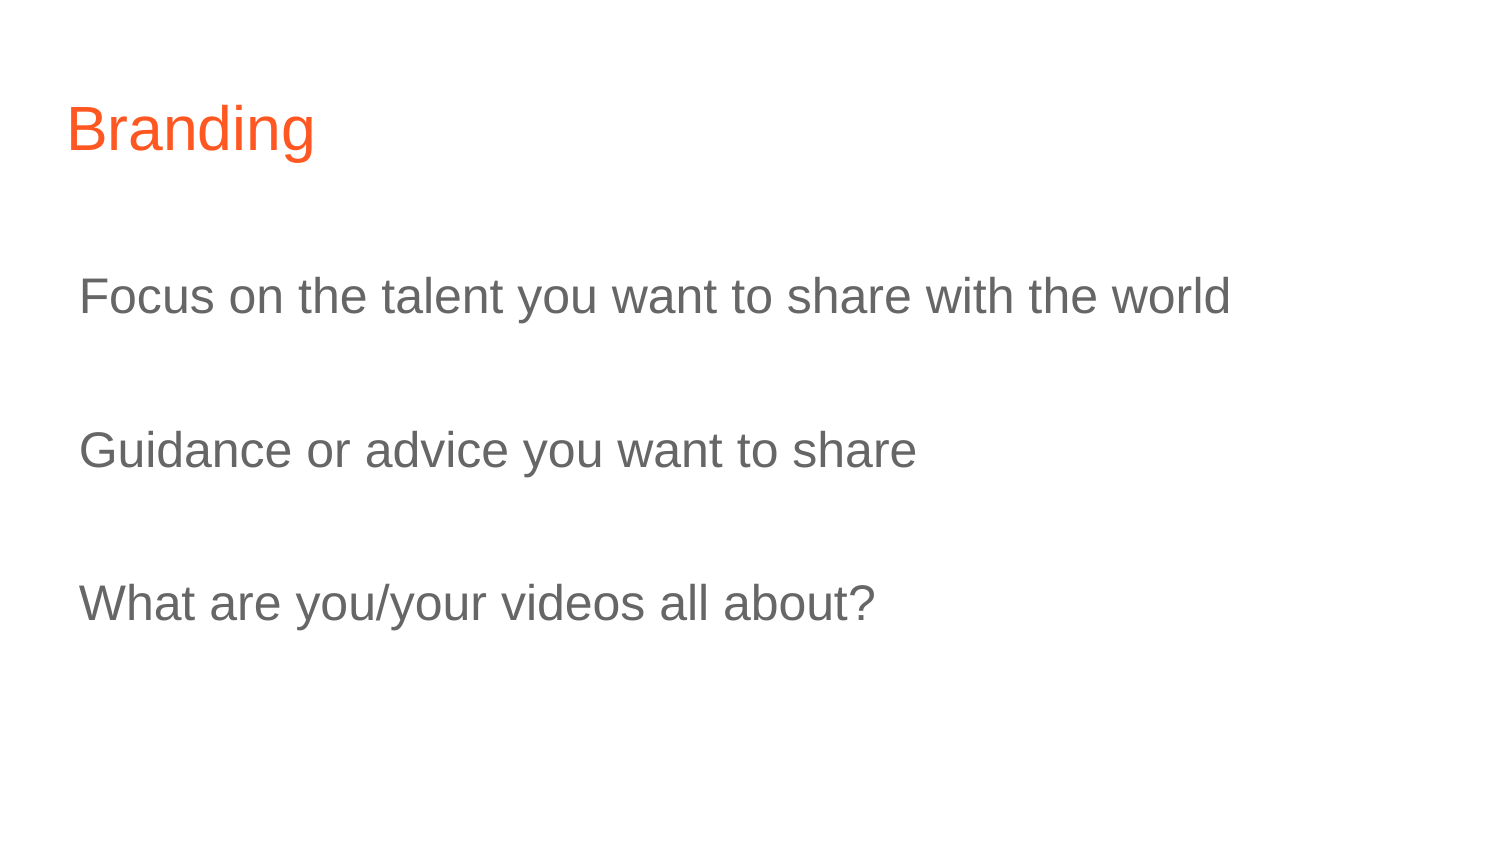

# Branding
Focus on the talent you want to share with the world
Guidance or advice you want to share
What are you/your videos all about?